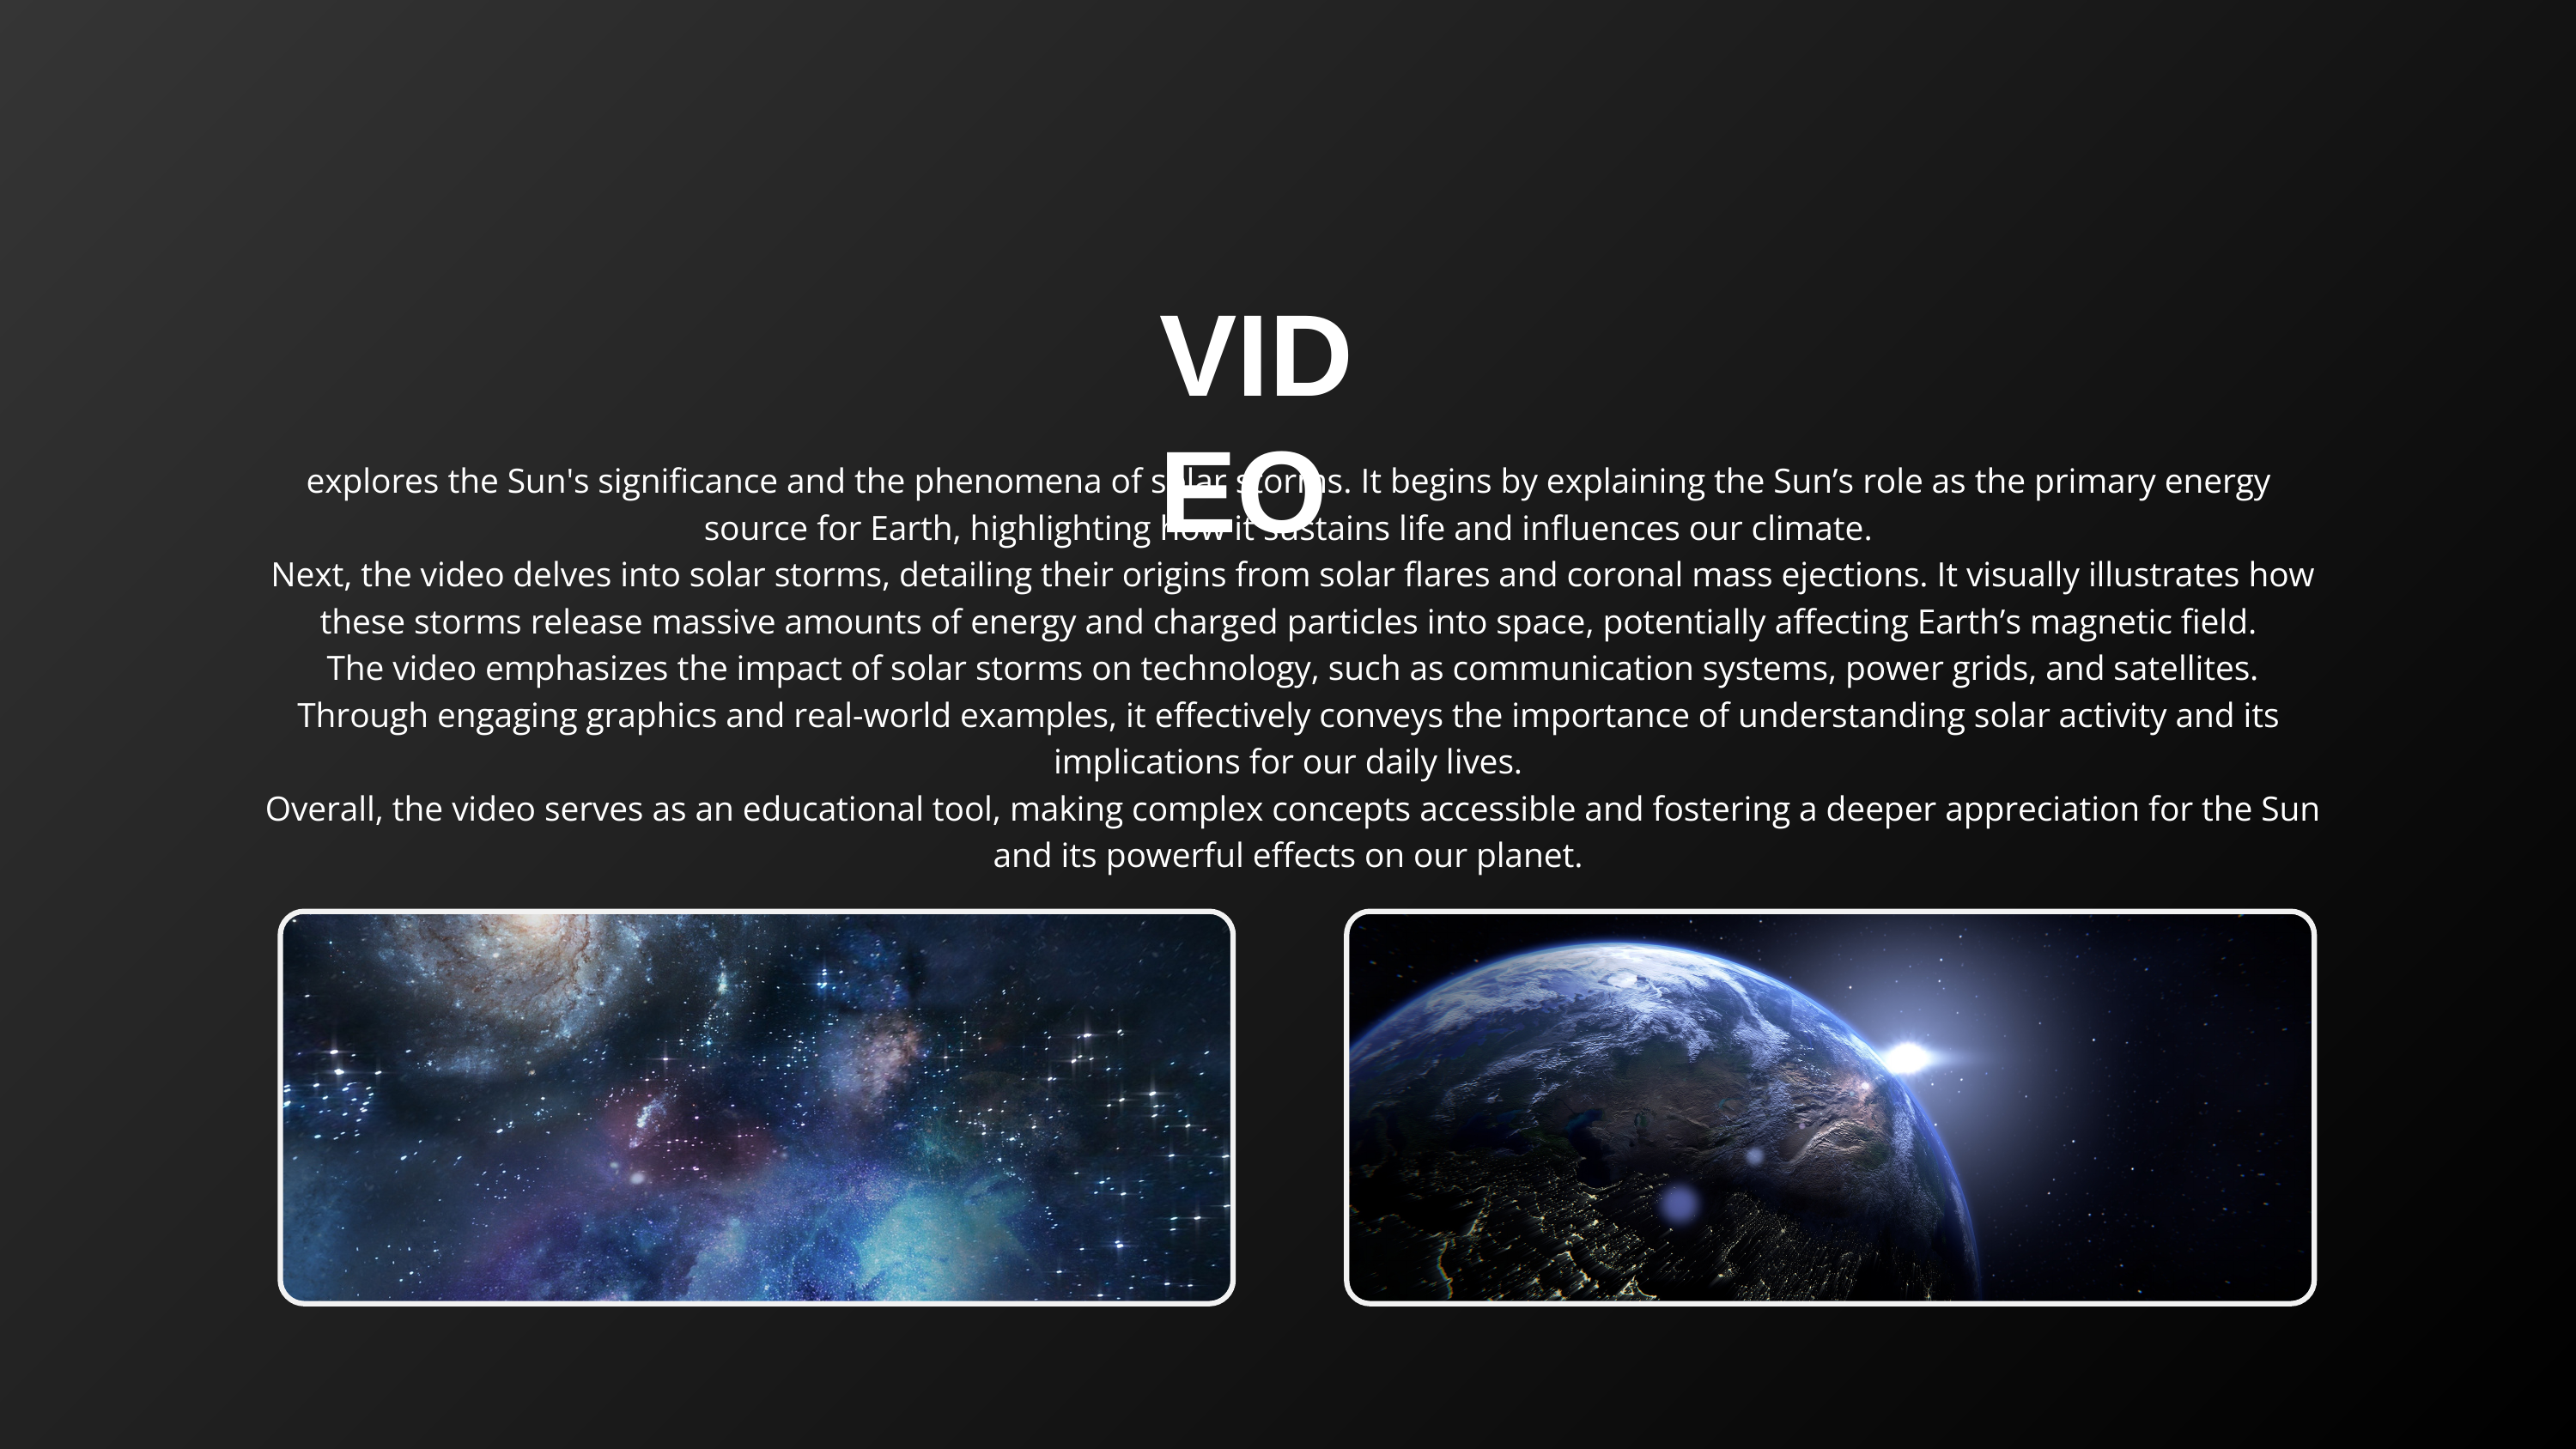

VIDEO
explores the Sun's significance and the phenomena of solar storms. It begins by explaining the Sun’s role as the primary energy source for Earth, highlighting how it sustains life and influences our climate.
 Next, the video delves into solar storms, detailing their origins from solar flares and coronal mass ejections. It visually illustrates how these storms release massive amounts of energy and charged particles into space, potentially affecting Earth’s magnetic field.
 The video emphasizes the impact of solar storms on technology, such as communication systems, power grids, and satellites. Through engaging graphics and real-world examples, it effectively conveys the importance of understanding solar activity and its implications for our daily lives.
 Overall, the video serves as an educational tool, making complex concepts accessible and fostering a deeper appreciation for the Sun and its powerful effects on our planet.